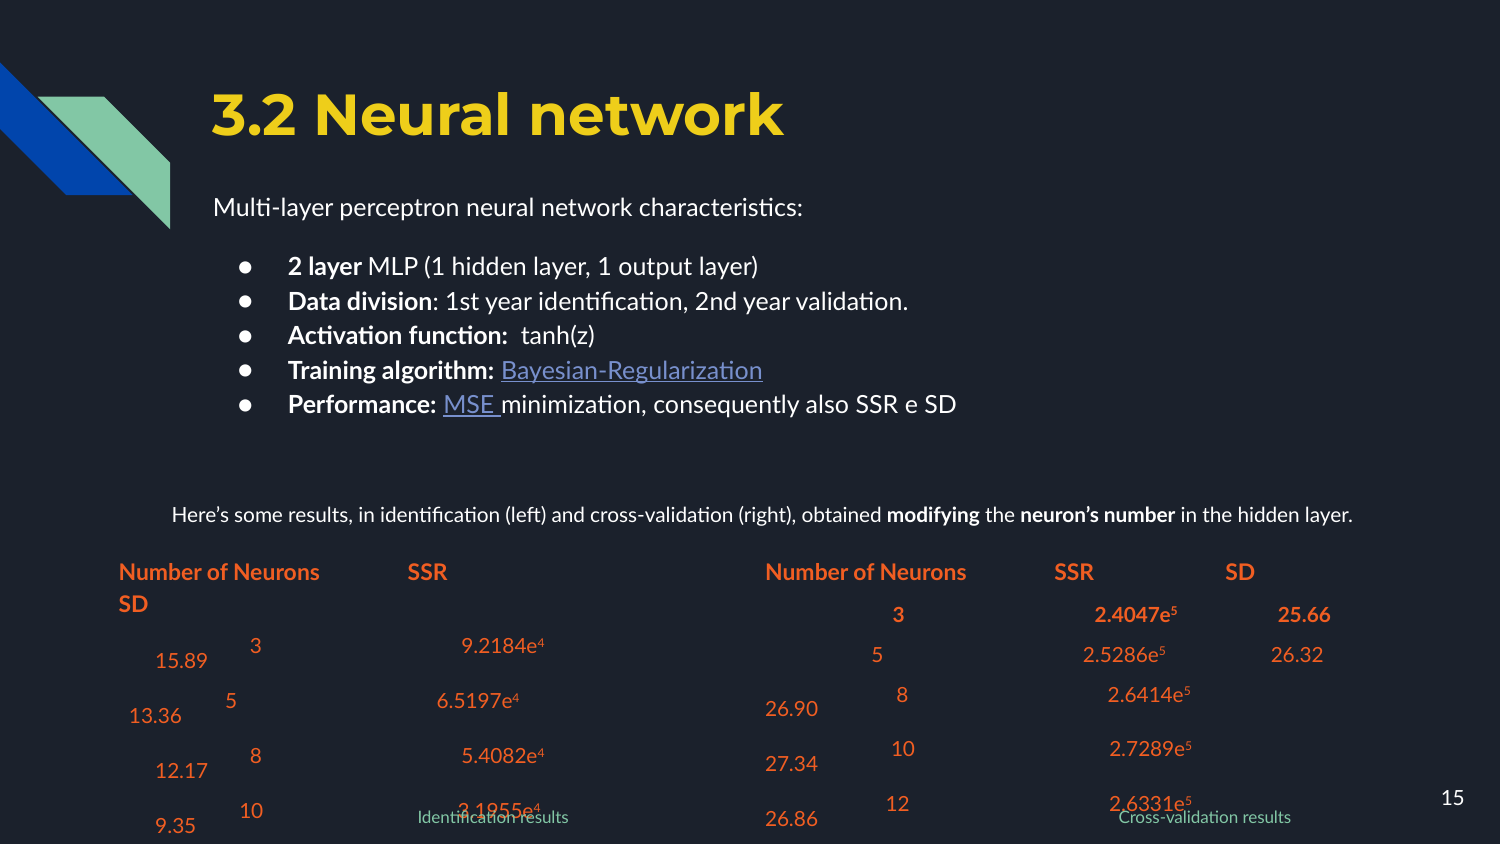

# 3.2 Neural network
Multi-layer perceptron neural network characteristics:
2 layer MLP (1 hidden layer, 1 output layer)
Data division: 1st year identification, 2nd year validation.
Activation function:  tanh(z)
Training algorithm: Bayesian-Regularization
Performance: MSE minimization, consequently also SSR e SD
Here’s some results, in identification (left) and cross-validation (right), obtained modifying the neuron’s number in the hidden layer.
Number of Neurons                SSR                        SD
                         3                                      2.4047e5                    25.66
      5                                      2.5286e5                    26.32
                         8                                      2.6414e5                    26.90
                        10                                     2.7289e5                   27.34
                       12                                      2.6331e5                   26.86
Number of Neurons                SSR                        SD
                         3                                      9.2184e4                    15.89
      5                                      6.5197e4                    13.36
                         8                                      5.4082e4                    12.17
                       10                                     3.1955e4                     9.35
                       12                                     2.9674e4                     9.10
15
Identification results
Cross-validation results